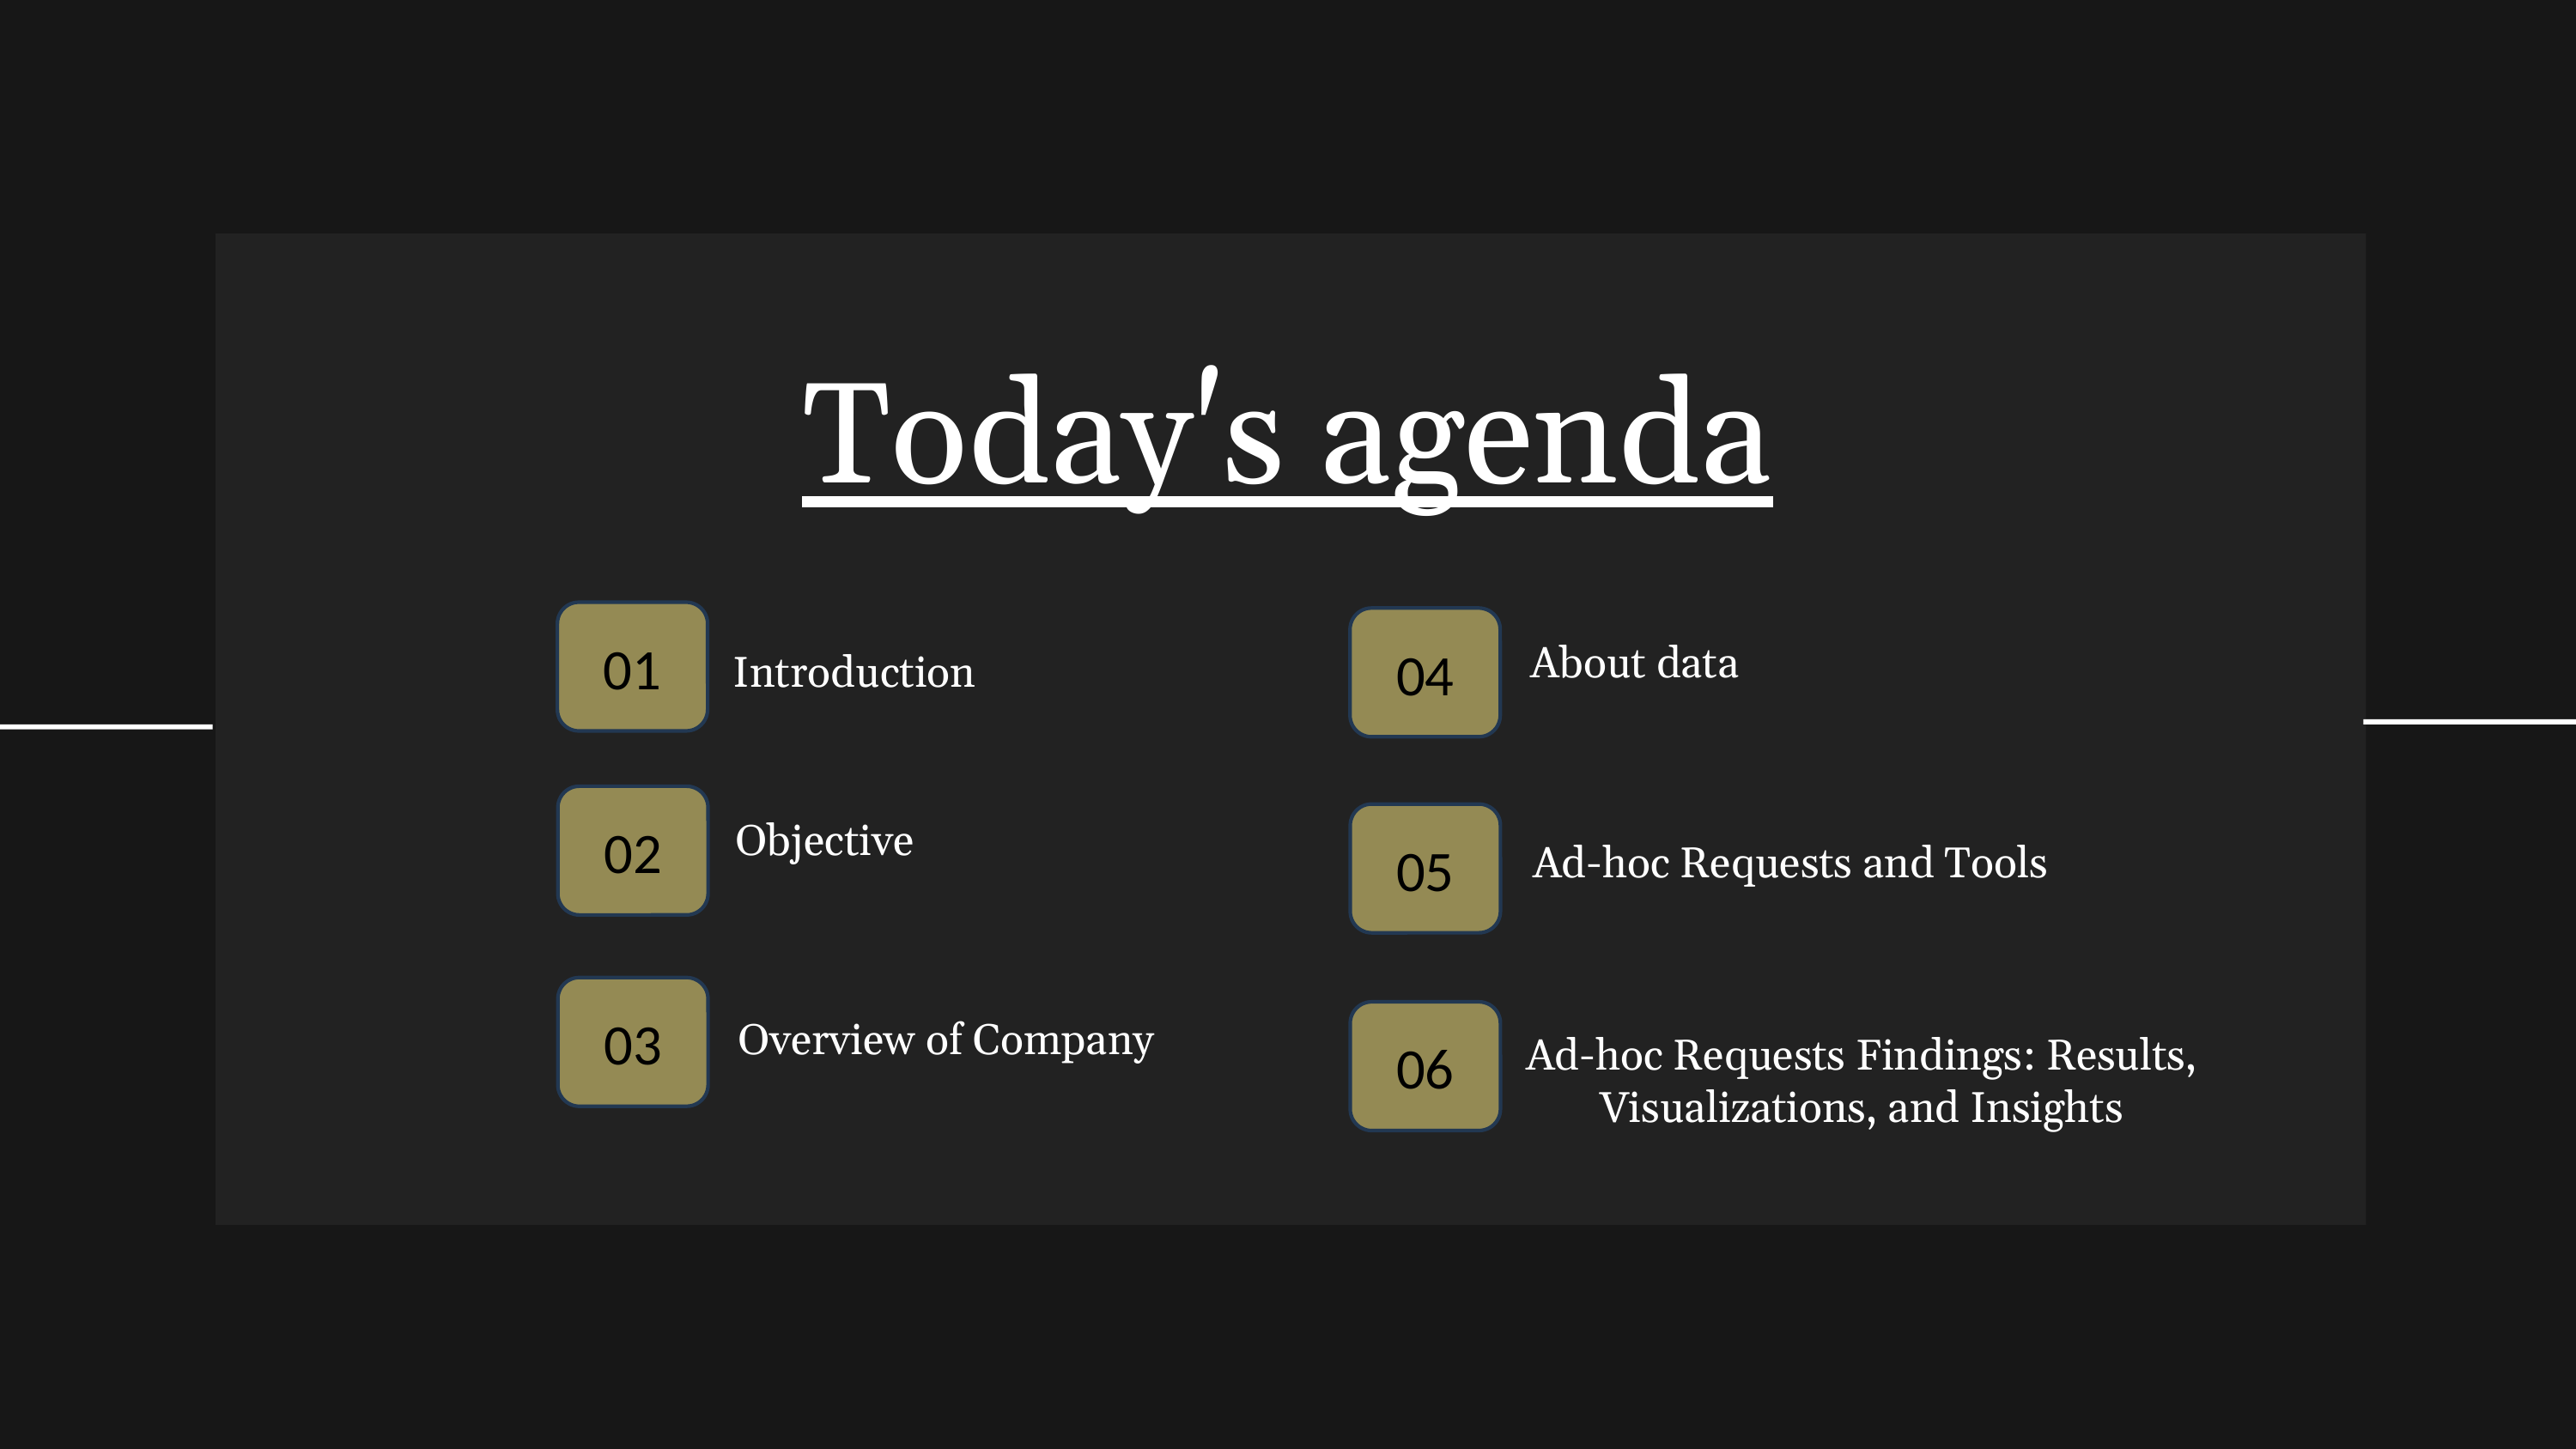

Today's agenda

01
04
About data

Introduction

02
05
Objective

Ad-hoc Requests and Tools

03
06
Overview of Company

Ad-hoc Requests Findings: Results, Visualizations, and Insights